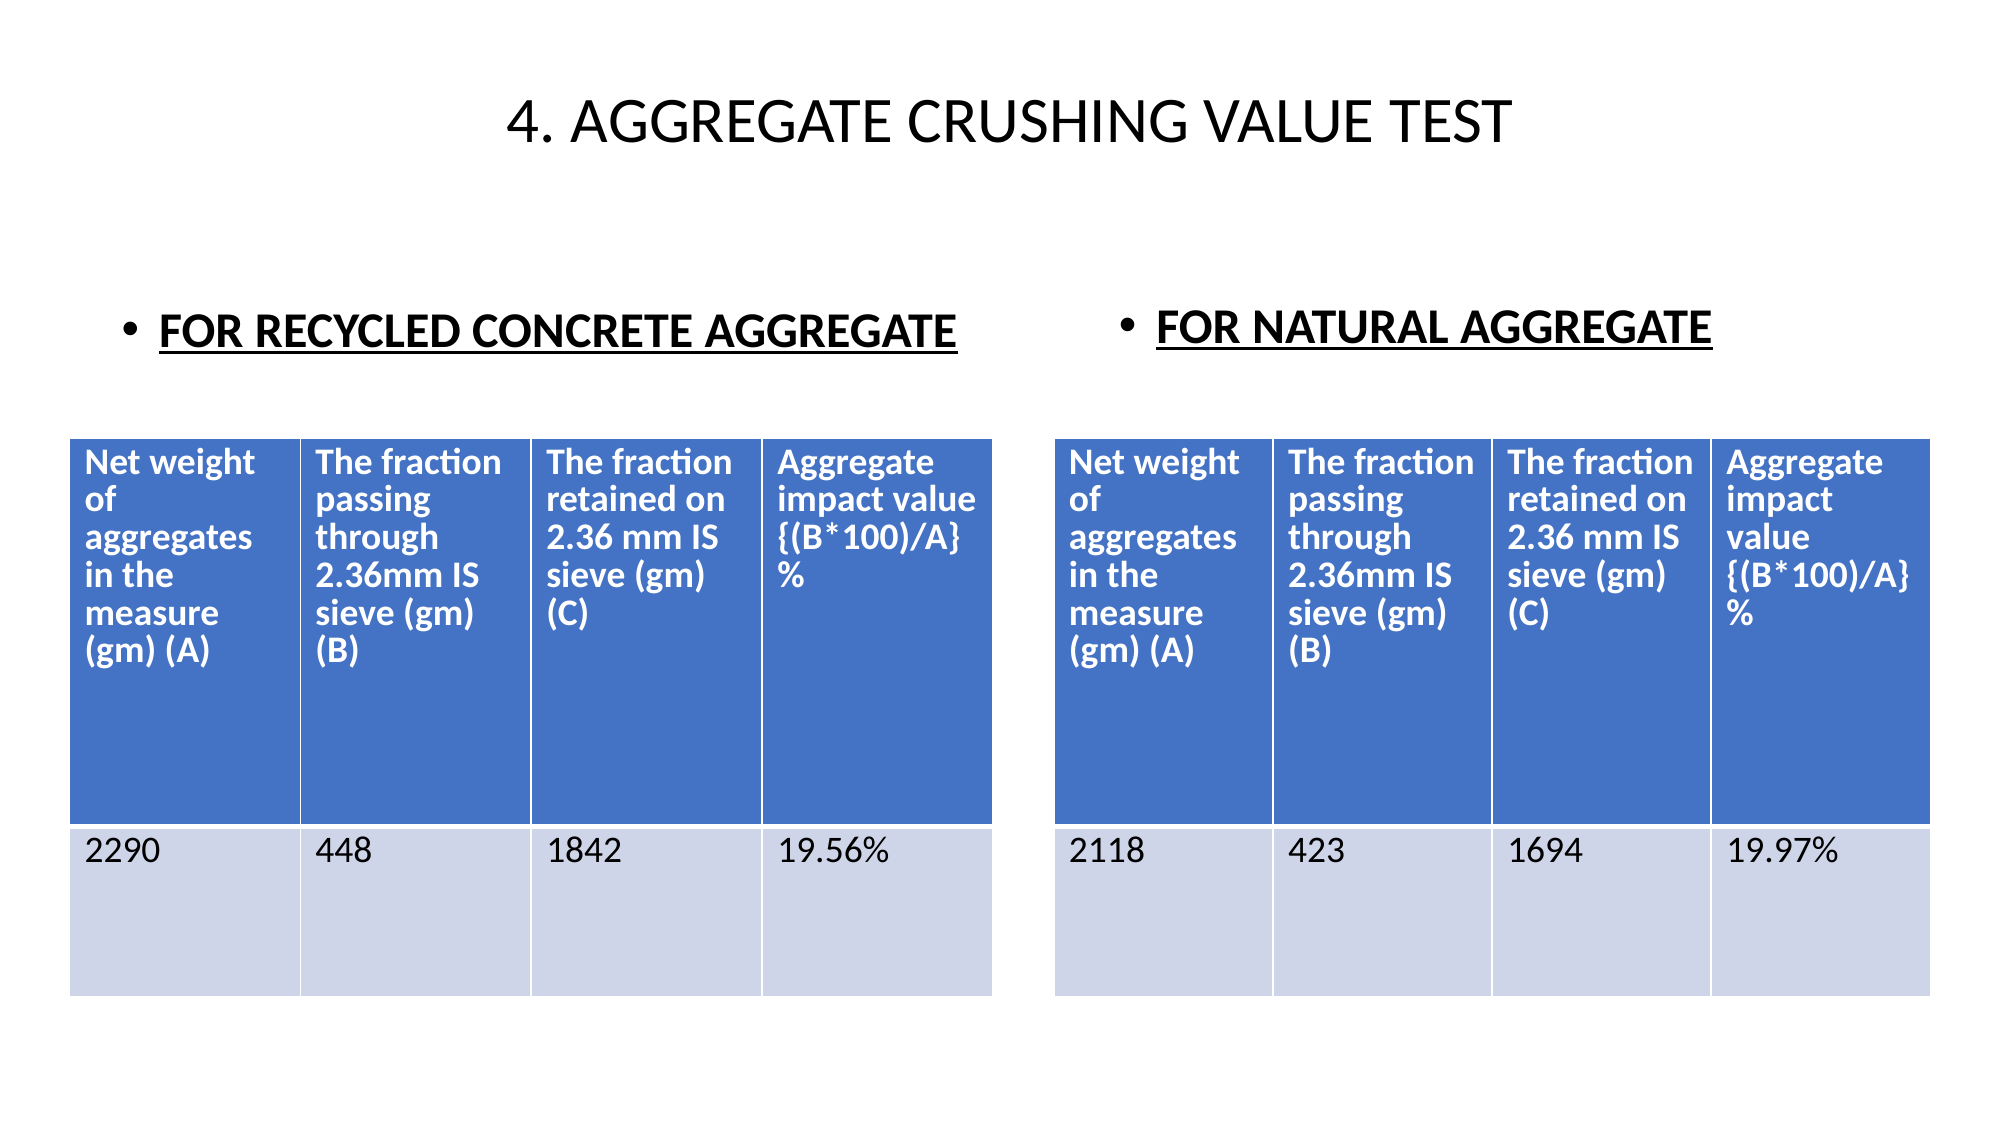

4. AGGREGATE CRUSHING VALUE TEST

FOR NATURAL AGGREGATE

FOR RECYCLED CONCRETE AGGREGATE

| Net weight of aggregates in the measure (gm) (A) | The fraction passing through 2.36mm IS sieve (gm) (B) | The fraction retained on 2.36 mm IS sieve (gm) (C) | Aggregate impact value {(B\*100)/A} % |
| --- | --- | --- | --- |
| 2290 | 448 | 1842 | 19.56% |
| Net weight of aggregates in the measure (gm) (A) | The fraction passing through 2.36mm IS sieve (gm) (B) | The fraction retained on 2.36 mm IS sieve (gm) (C) | Aggregate impact value {(B\*100)/A} % |
| --- | --- | --- | --- |
| 2118 | 423 | 1694 | 19.97% |